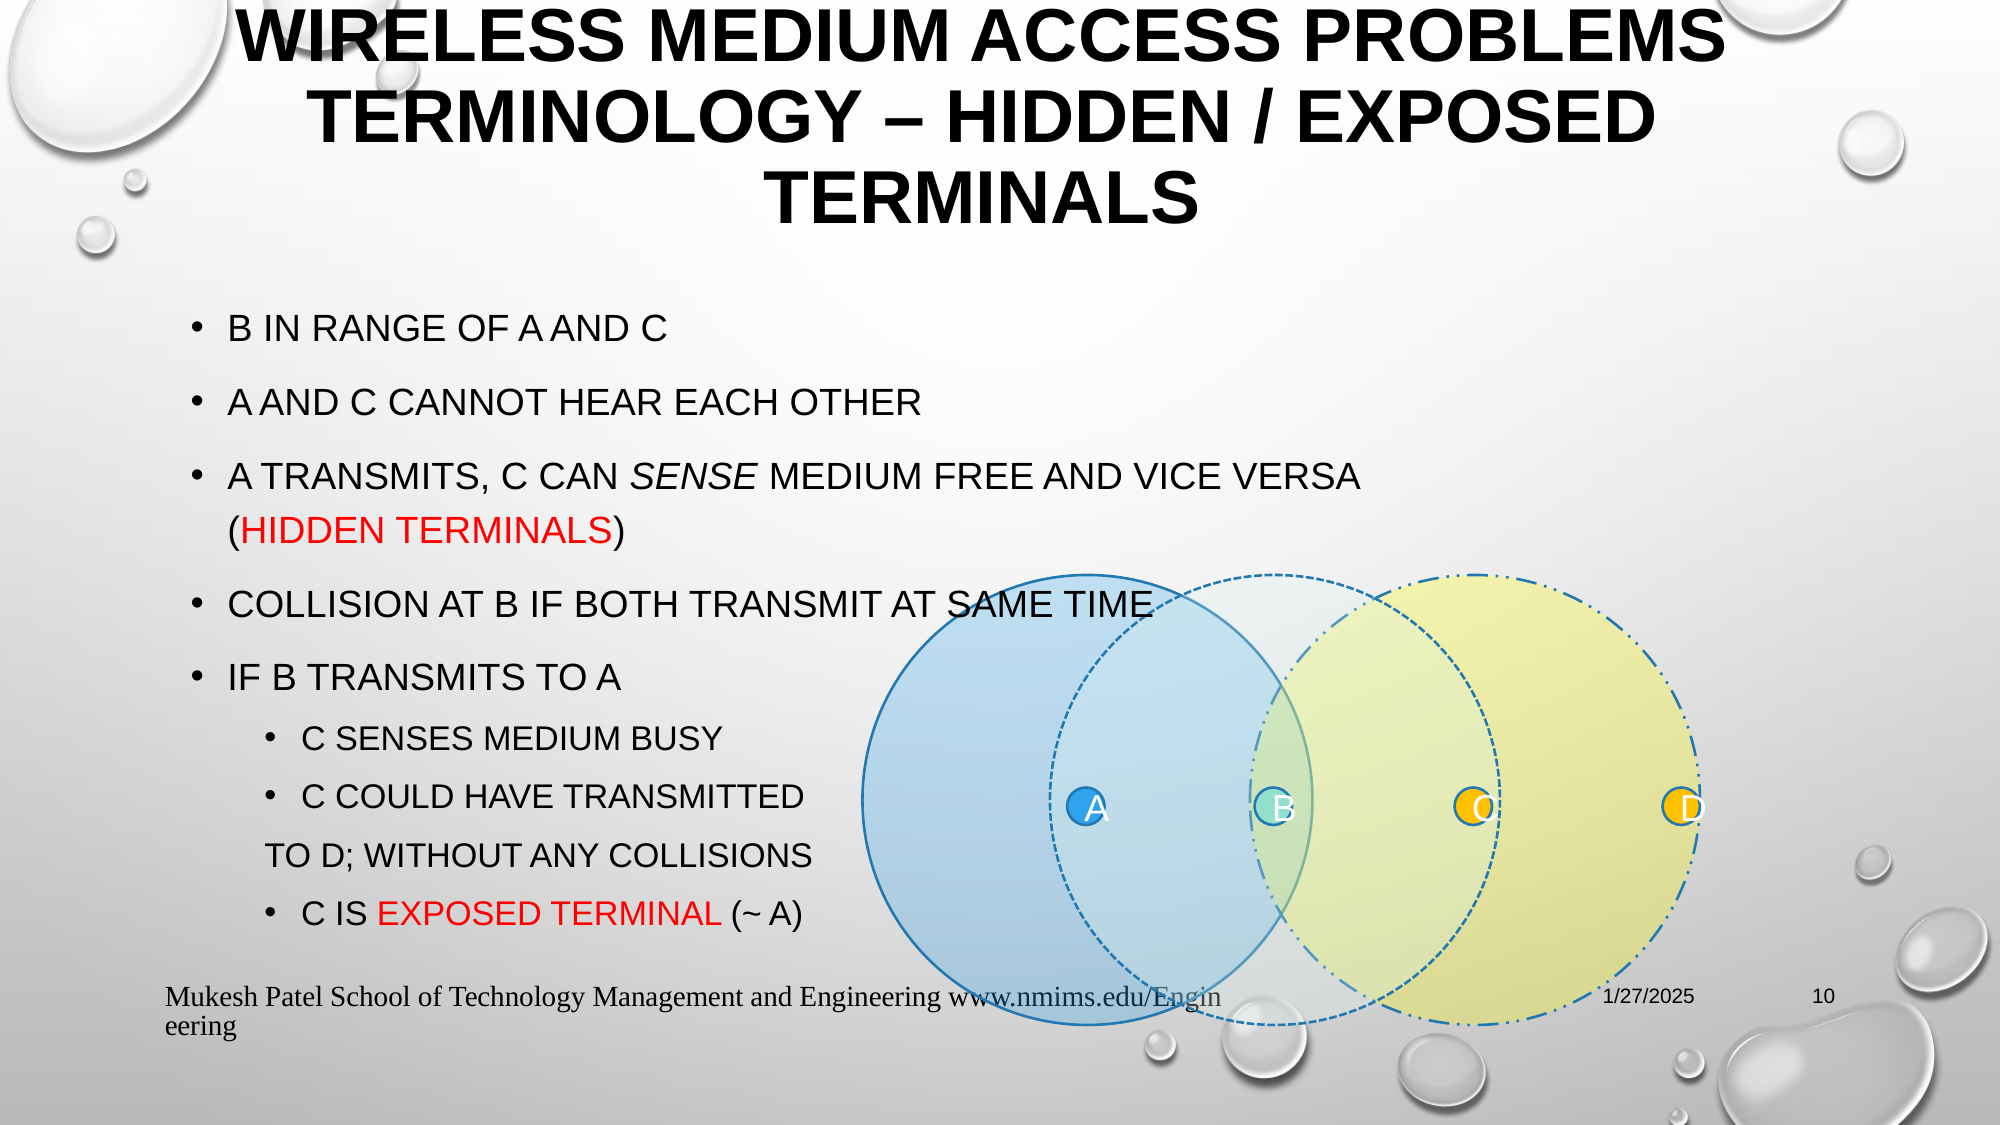

# Wireless Medium Access Problems Terminology – Hidden / exposed terminals
B in range of A and C
A and C cannot hear each other
A transmits, C can sense medium free and vice versa (Hidden terminals)
Collision at B if both transmit at same time
If B transmits to A
C senses medium busy
C could have transmitted
to D; without any collisions
C is exposed terminal (~ A)

A
B
C
D
Mukesh Patel School of Technology Management and Engineering www.nmims.edu/Engineering
1/27/2025
10